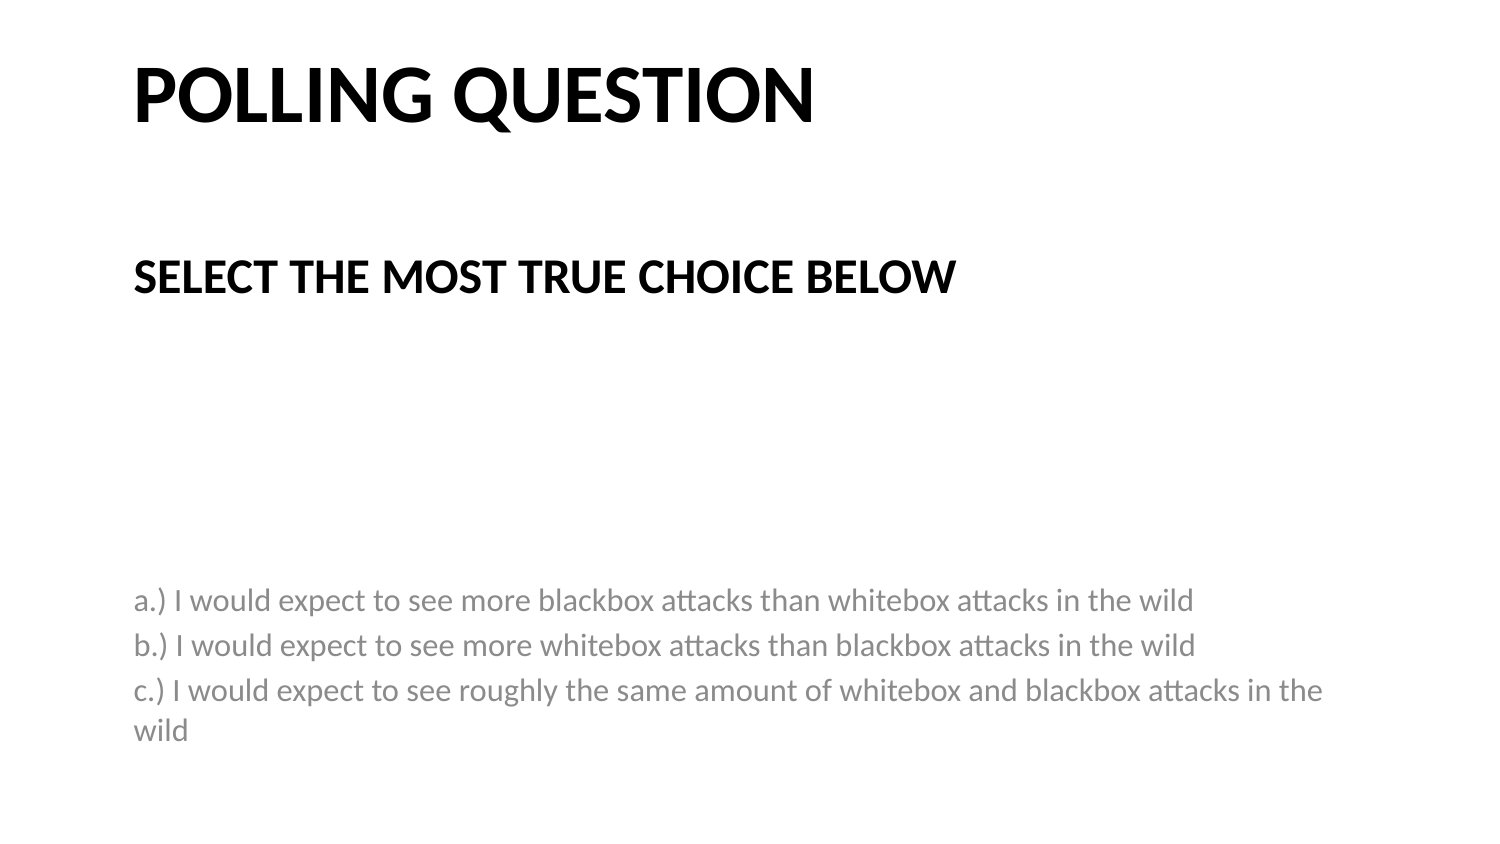

Polling Question
# Select the most true choice below
a.) I would expect to see more blackbox attacks than whitebox attacks in the wild
b.) I would expect to see more whitebox attacks than blackbox attacks in the wild
c.) I would expect to see roughly the same amount of whitebox and blackbox attacks in the wild